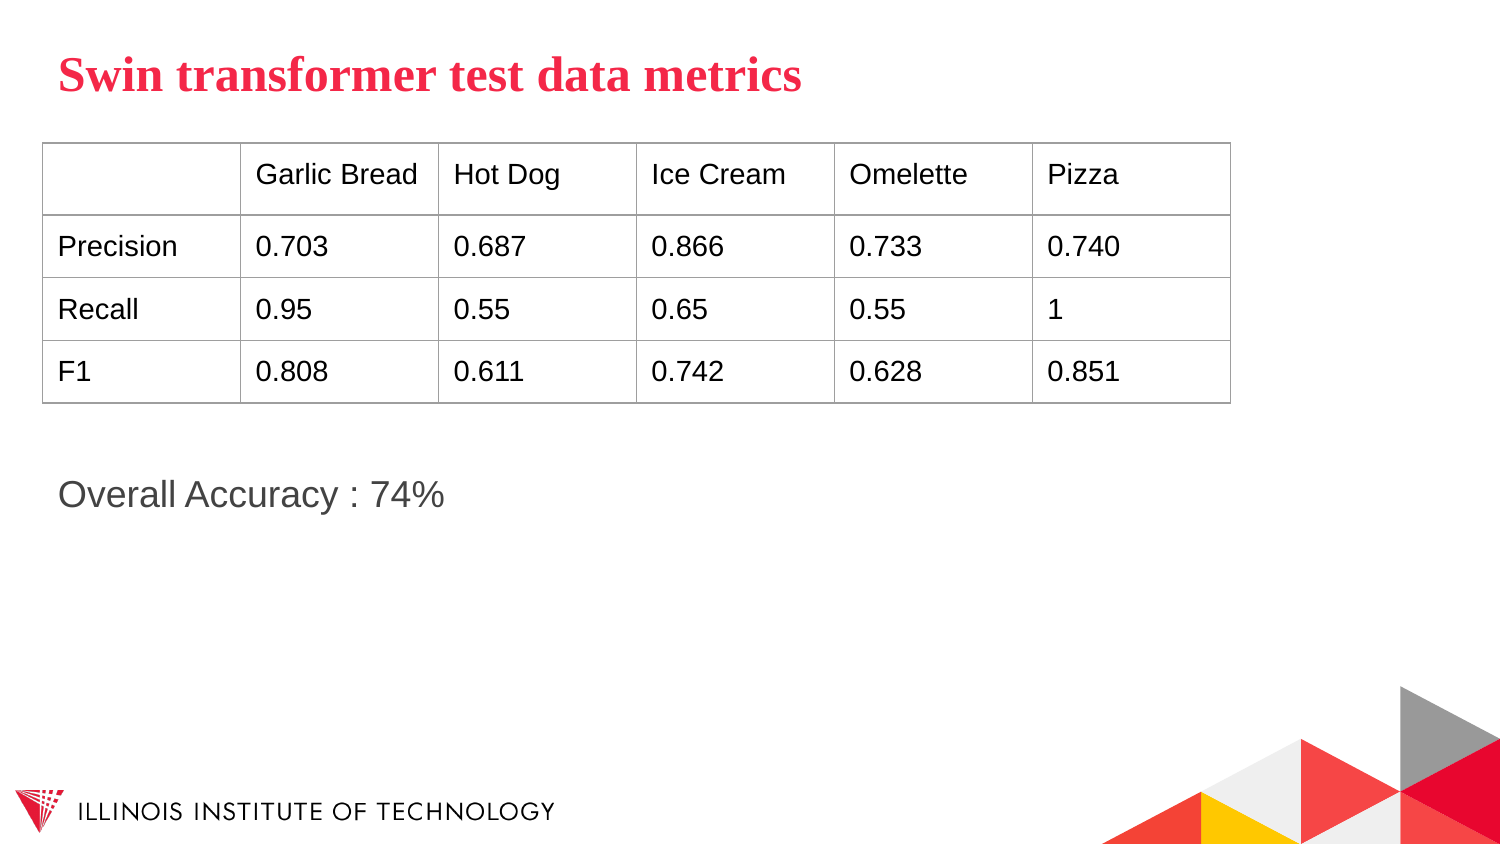

# Swin transformer test data metrics
|  | Garlic Bread | Hot Dog | Ice Cream | Omelette | Pizza |
| --- | --- | --- | --- | --- | --- |
| Precision | 0.703 | 0.687 | 0.866 | 0.733 | 0.740 |
| Recall | 0.95 | 0.55 | 0.65 | 0.55 | 1 |
| F1 | 0.808 | 0.611 | 0.742 | 0.628 | 0.851 |
Overall Accuracy : 74%